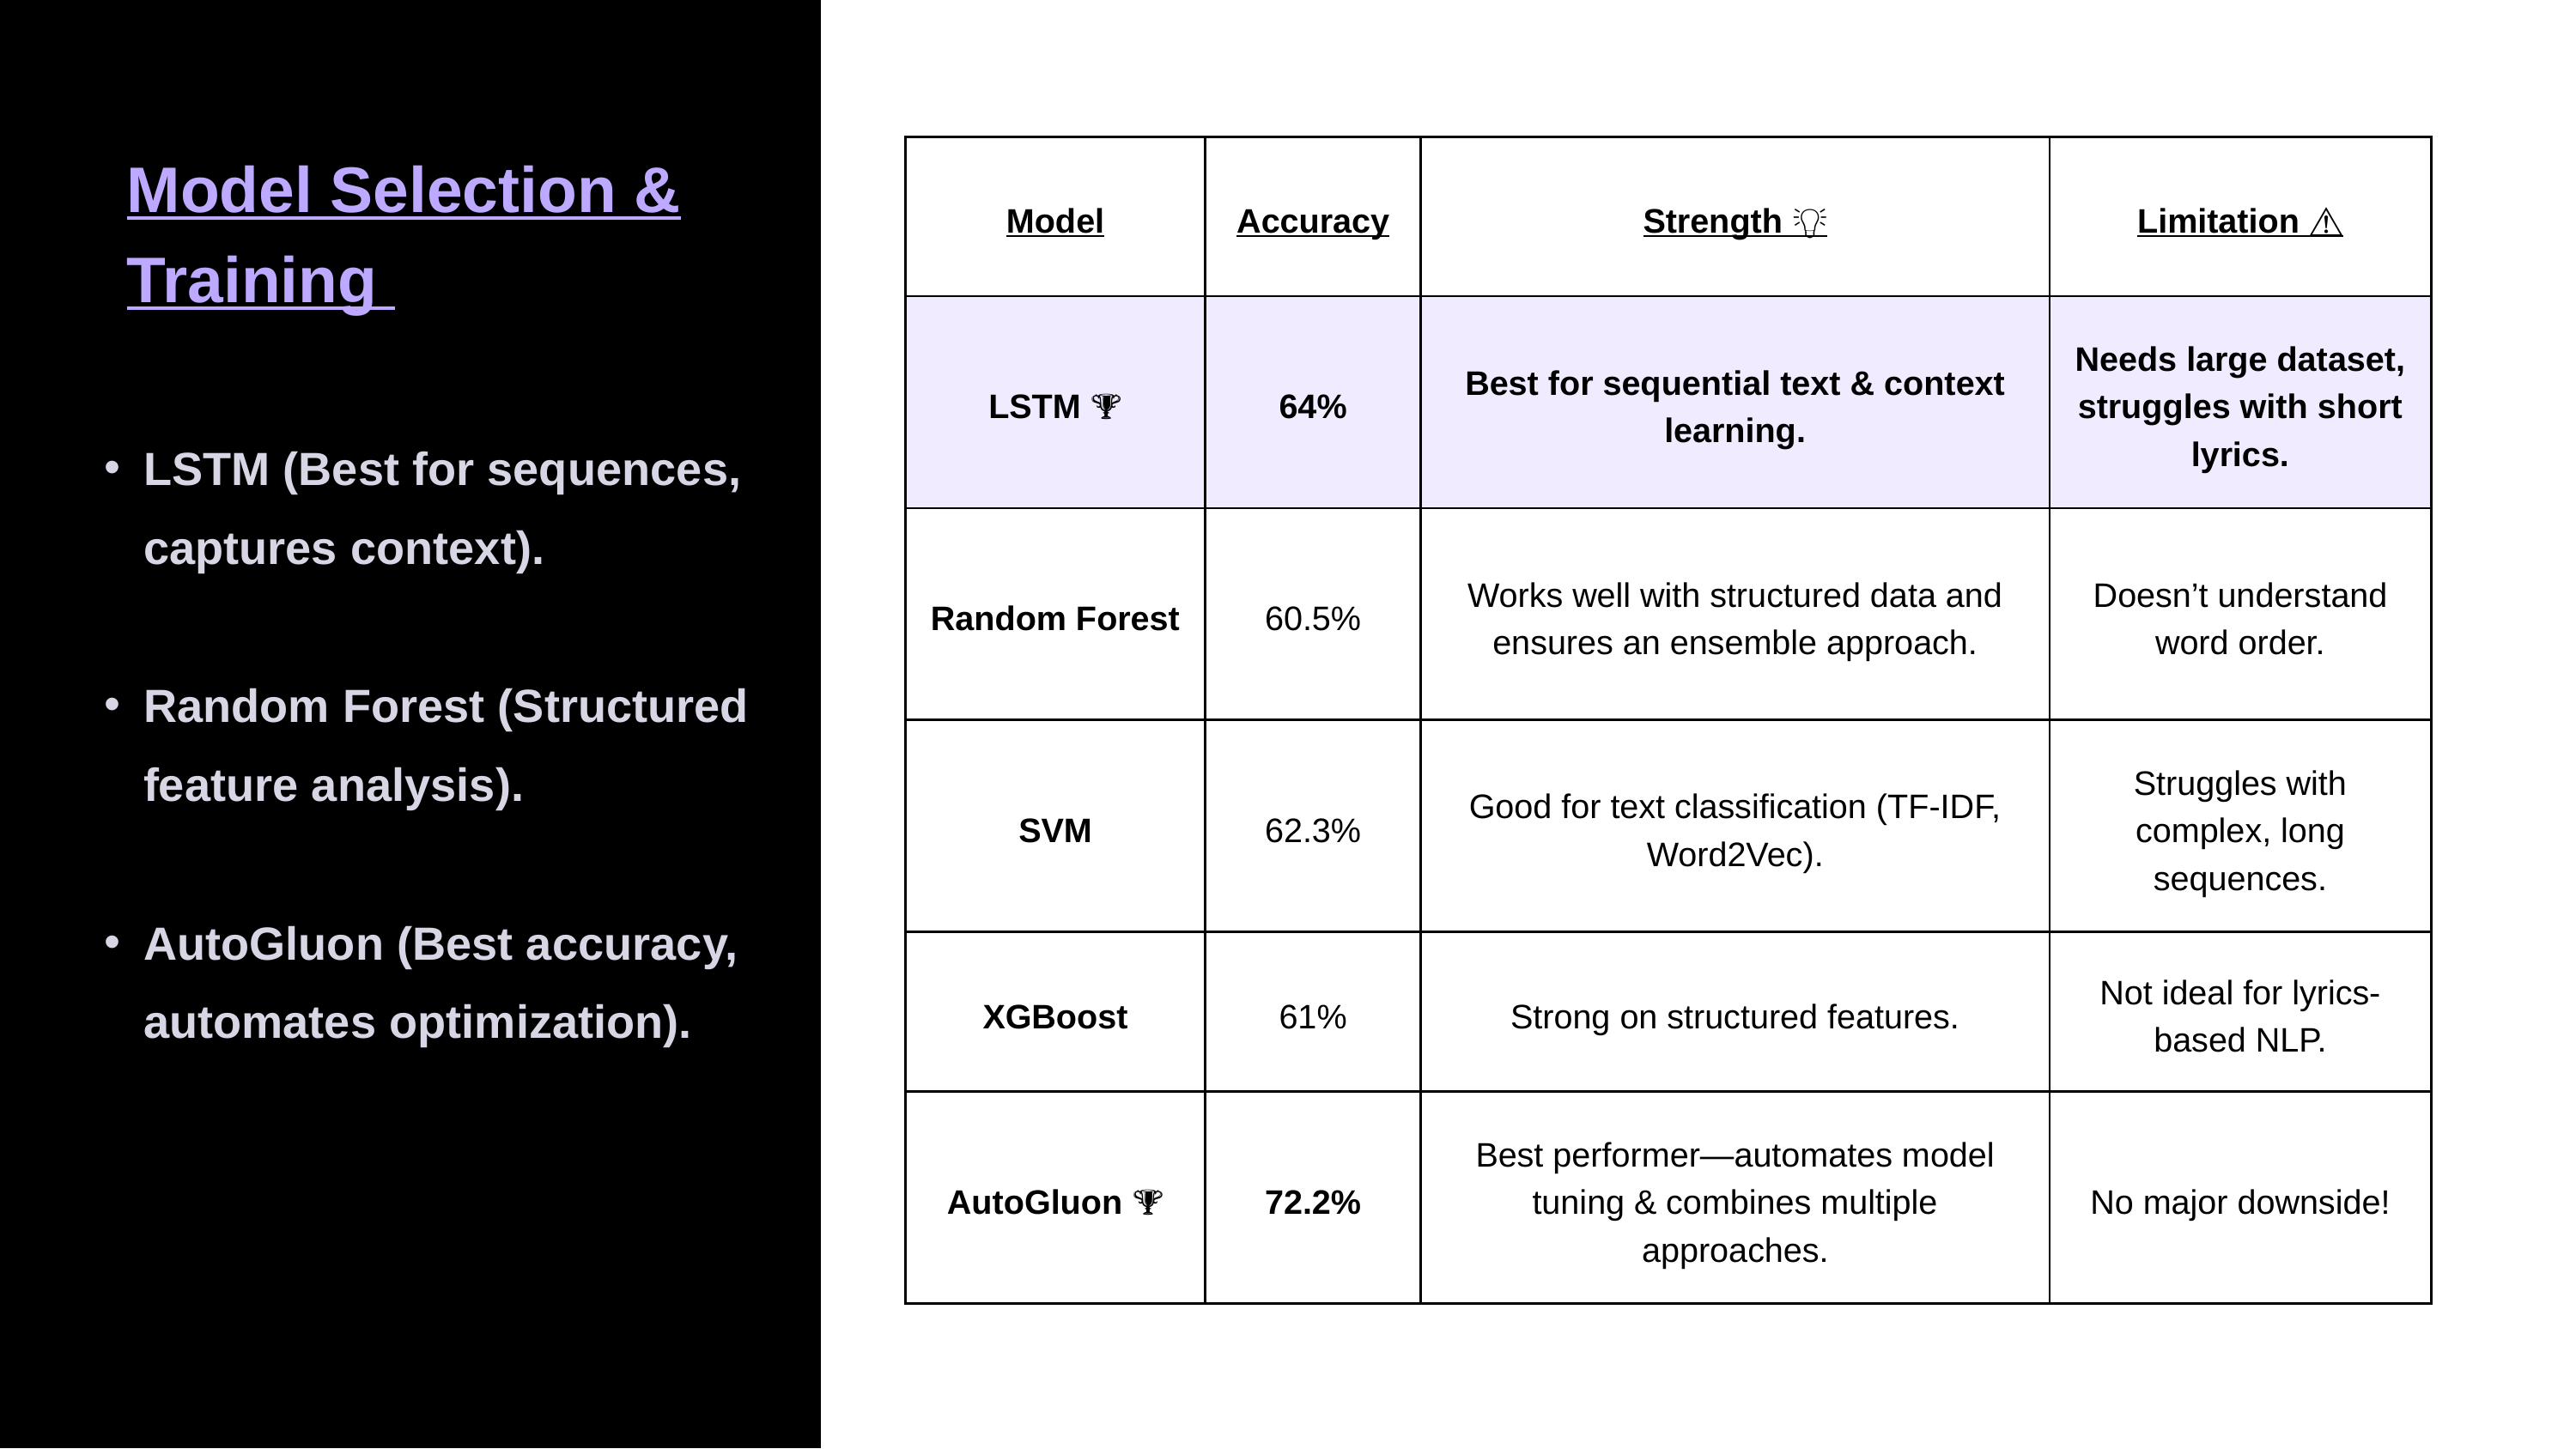

Model Selection & Training
| Model | Accuracy | Strength 💡 | Limitation ⚠️ |
| --- | --- | --- | --- |
| LSTM 🏆 | 64% | Best for sequential text & context learning. | Needs large dataset, struggles with short lyrics. |
| Random Forest | 60.5% | Works well with structured data and ensures an ensemble approach. | Doesn’t understand word order. |
| SVM | 62.3% | Good for text classification (TF-IDF, Word2Vec). | Struggles with complex, long sequences. |
| XGBoost | 61% | Strong on structured features. | Not ideal for lyrics-based NLP. |
| AutoGluon 🏆 | 72.2% | Best performer—automates model tuning & combines multiple approaches. | No major downside! |
LSTM (Best for sequences, captures context).

Random Forest (Structured feature analysis).

AutoGluon (Best accuracy, automates optimization).